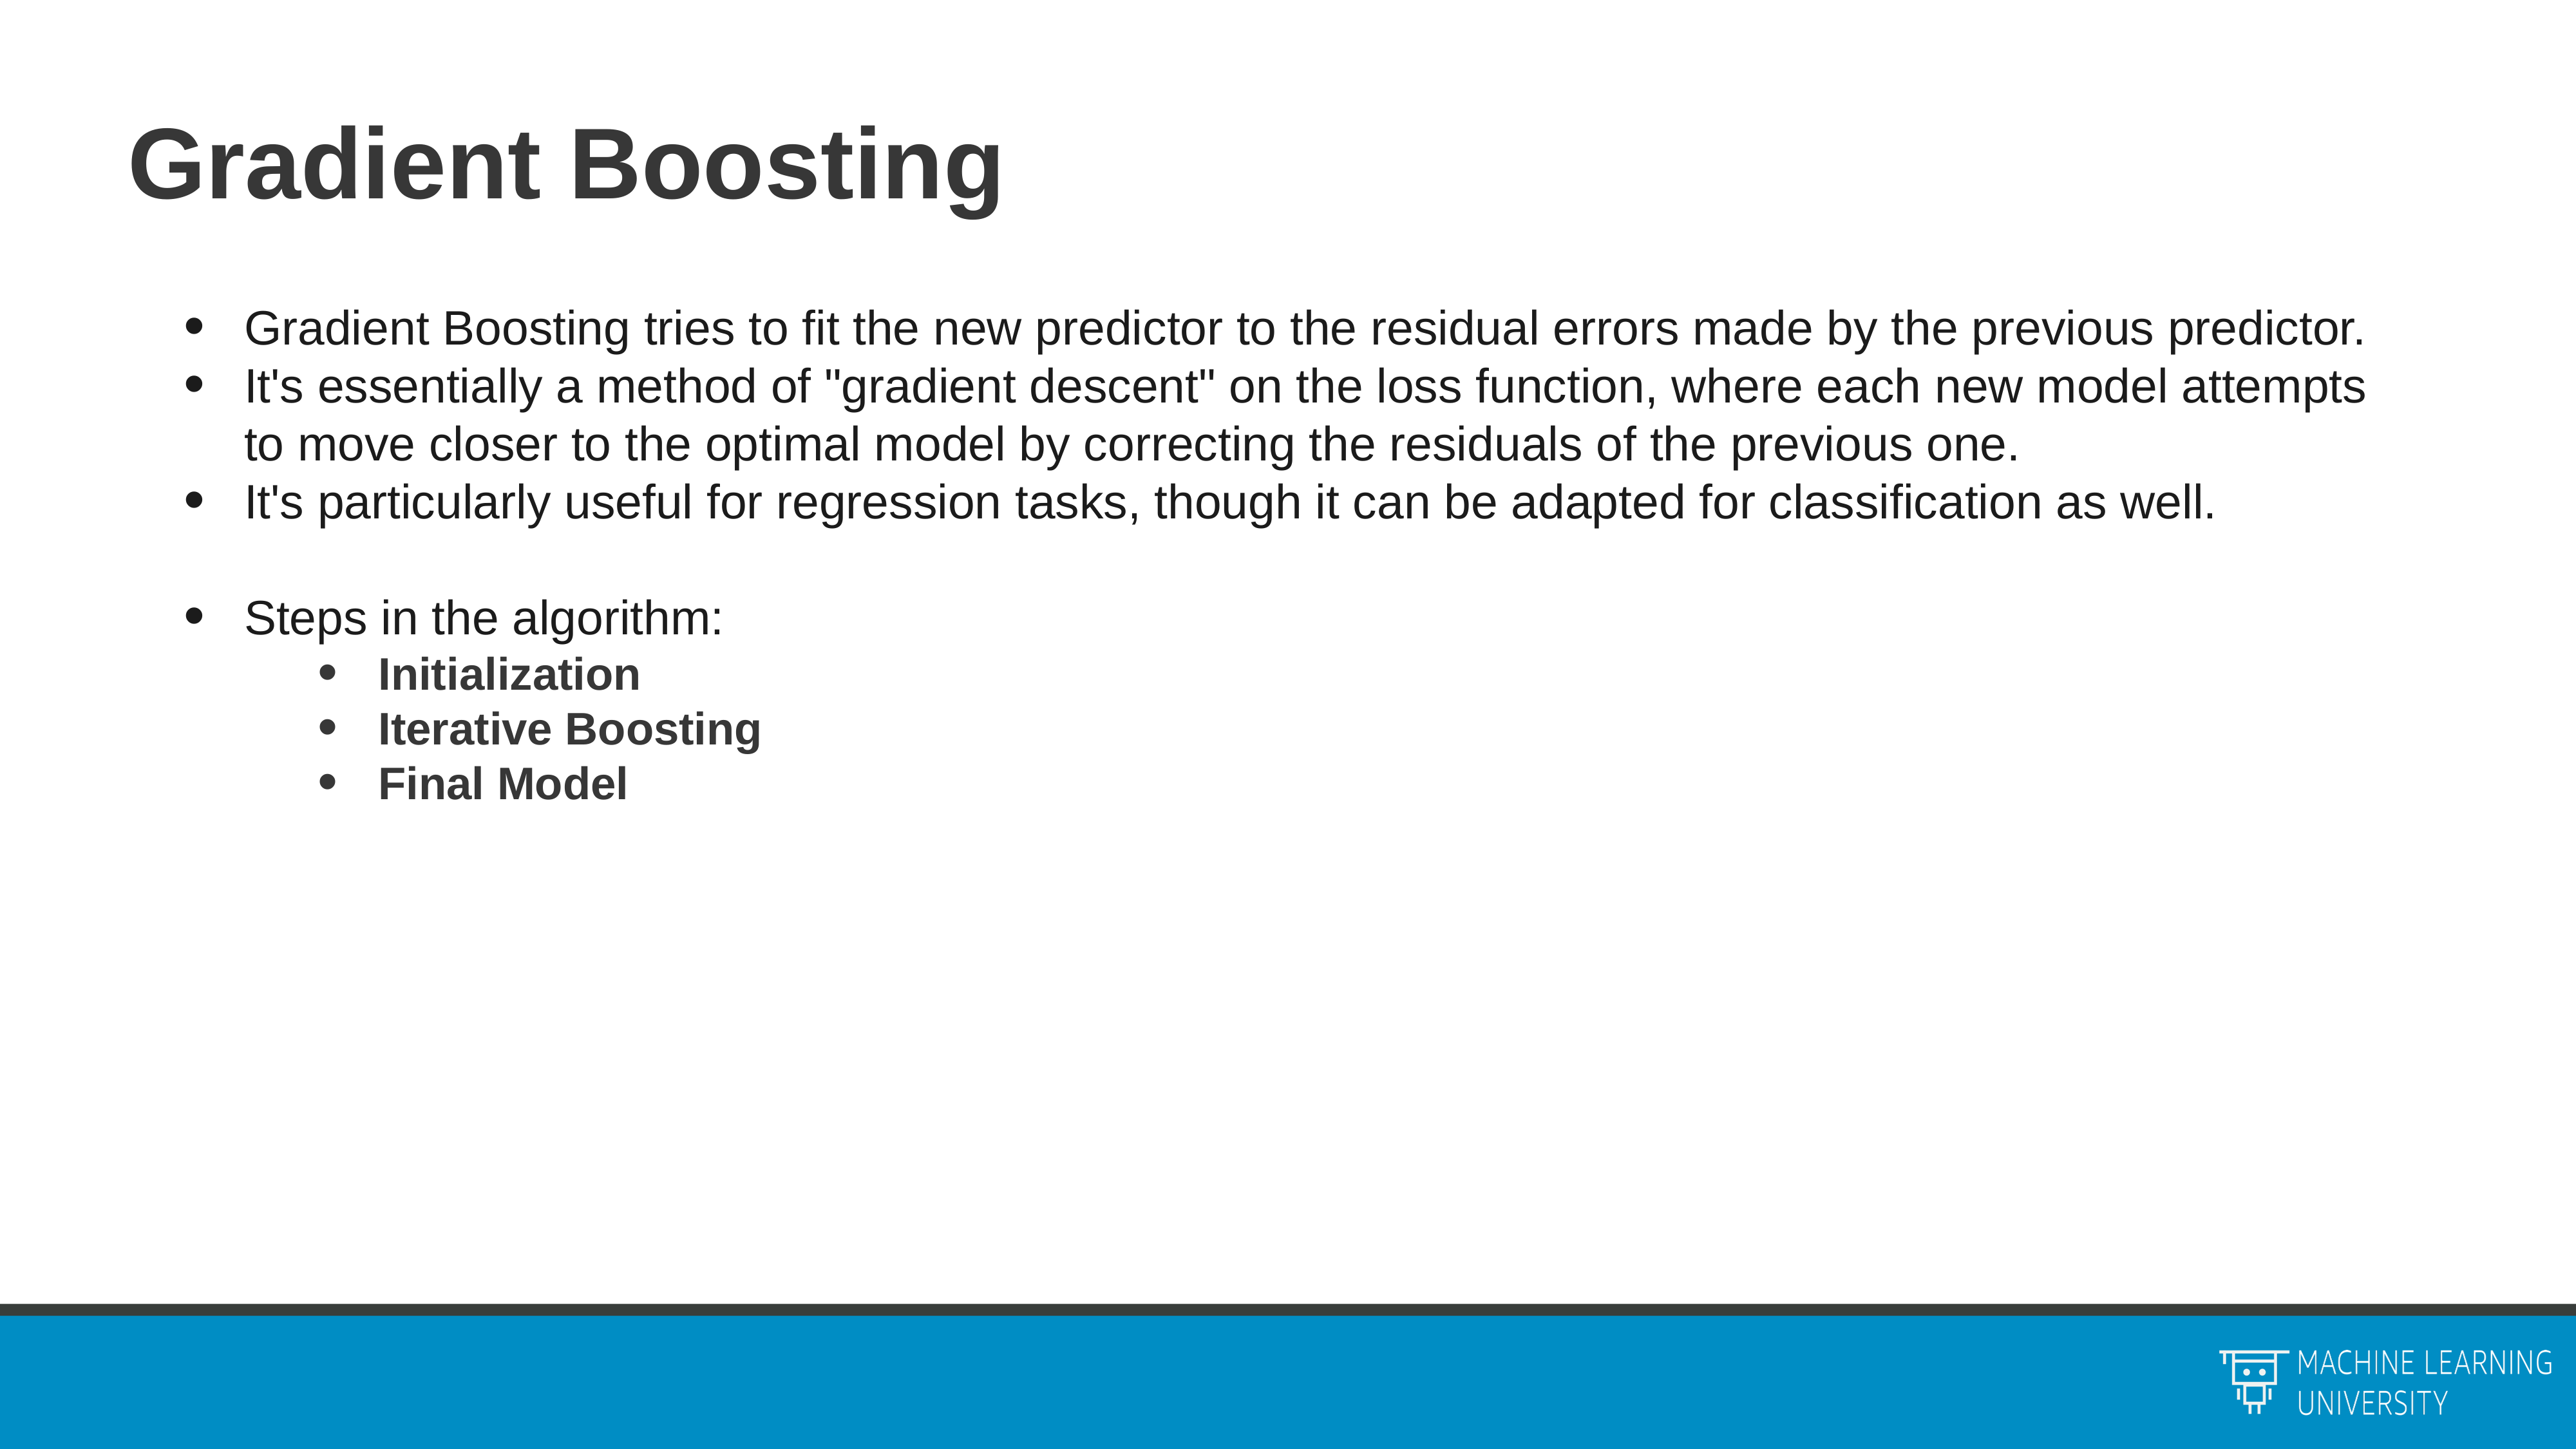

# Gradient Boosting
Gradient Boosting tries to fit the new predictor to the residual errors made by the previous predictor.
It's essentially a method of "gradient descent" on the loss function, where each new model attempts to move closer to the optimal model by correcting the residuals of the previous one.
It's particularly useful for regression tasks, though it can be adapted for classification as well.

Steps in the algorithm:
Initialization
Iterative Boosting
Final Model